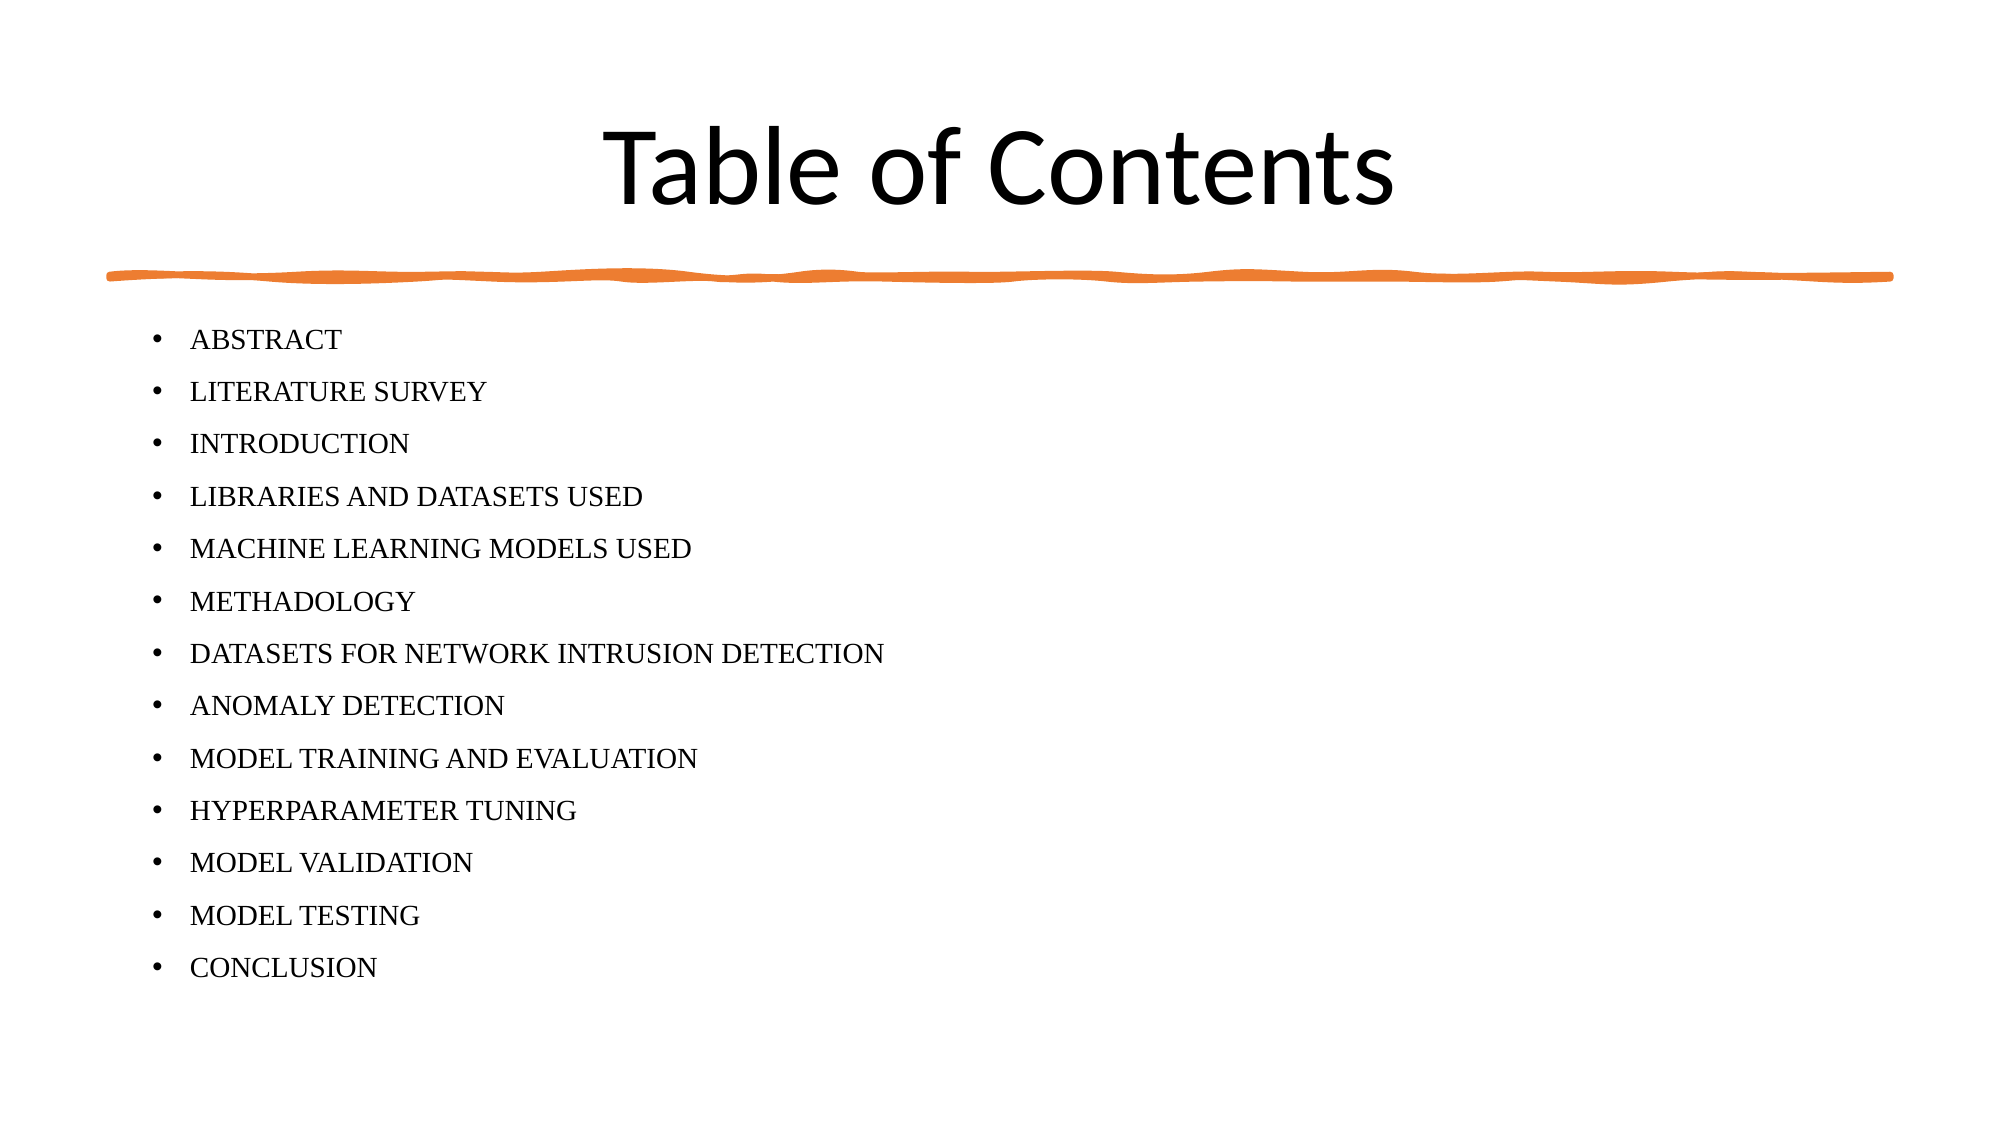

# Table of Contents

ABSTRACT
LITERATURE SURVEY
INTRODUCTION
LIBRARIES AND DATASETS USED
MACHINE LEARNING MODELS USED
METHADOLOGY
DATASETS FOR NETWORK INTRUSION DETECTION
ANOMALY DETECTION
MODEL TRAINING AND EVALUATION
HYPERPARAMETER TUNING
MODEL VALIDATION
MODEL TESTING
CONCLUSION